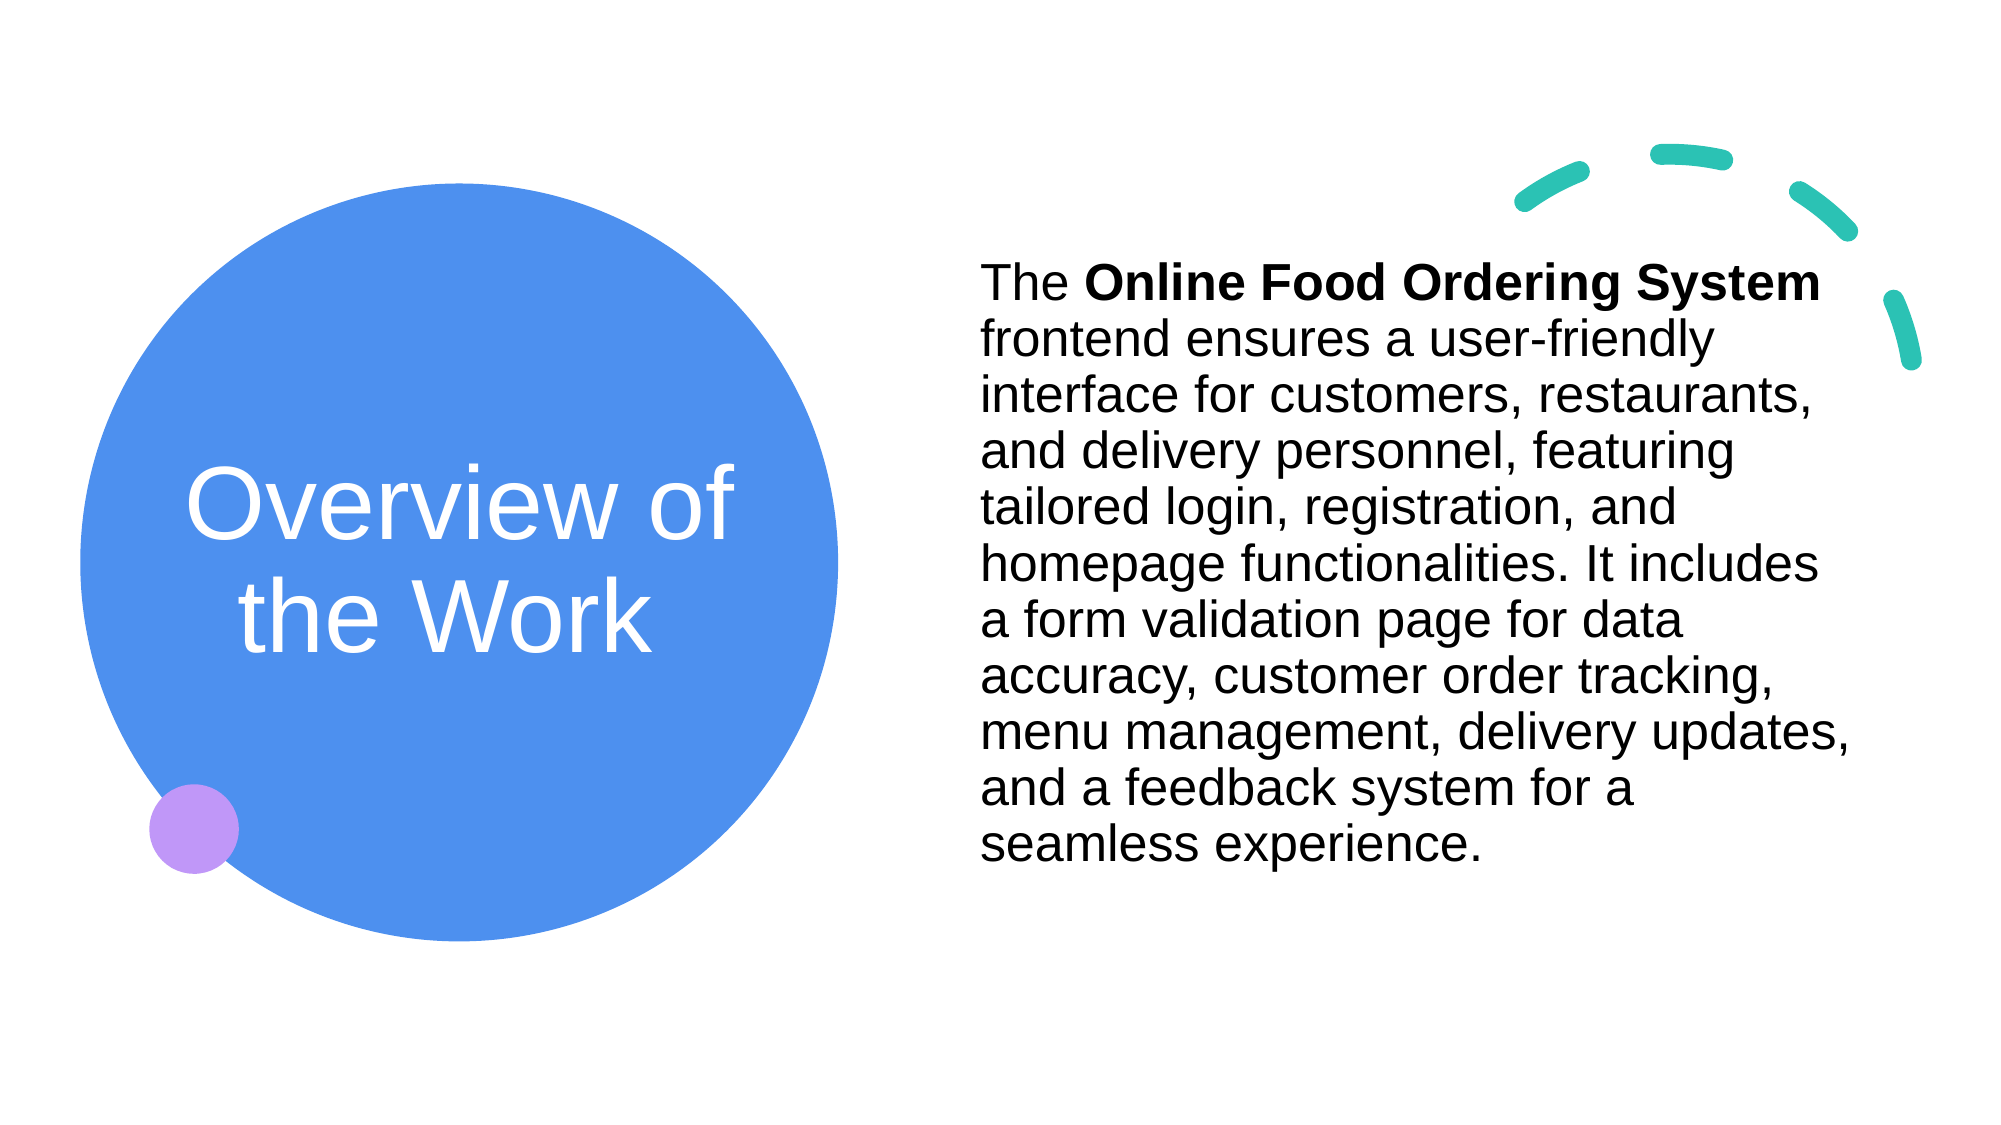

The Online Food Ordering System frontend ensures a user-friendly interface for customers, restaurants, and delivery personnel, featuring tailored login, registration, and homepage functionalities. It includes a form validation page for data accuracy, customer order tracking, menu management, delivery updates, and a feedback system for a seamless experience.
# Overview of the Work